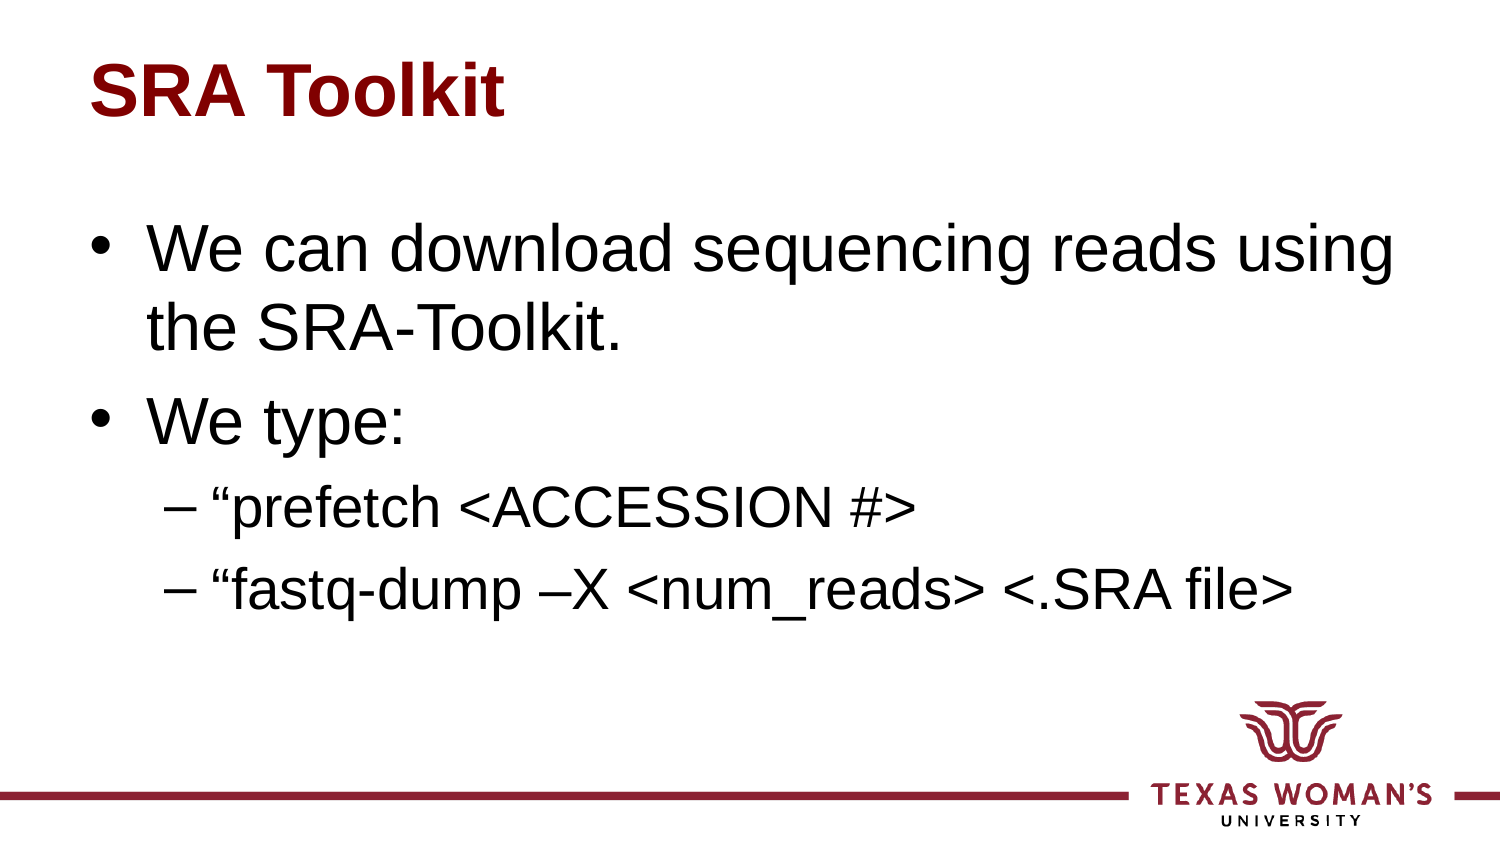

# SRA Toolkit
We can download sequencing reads using the SRA-Toolkit.
We type:
“prefetch <ACCESSION #>
“fastq-dump –X <num_reads> <.SRA file>